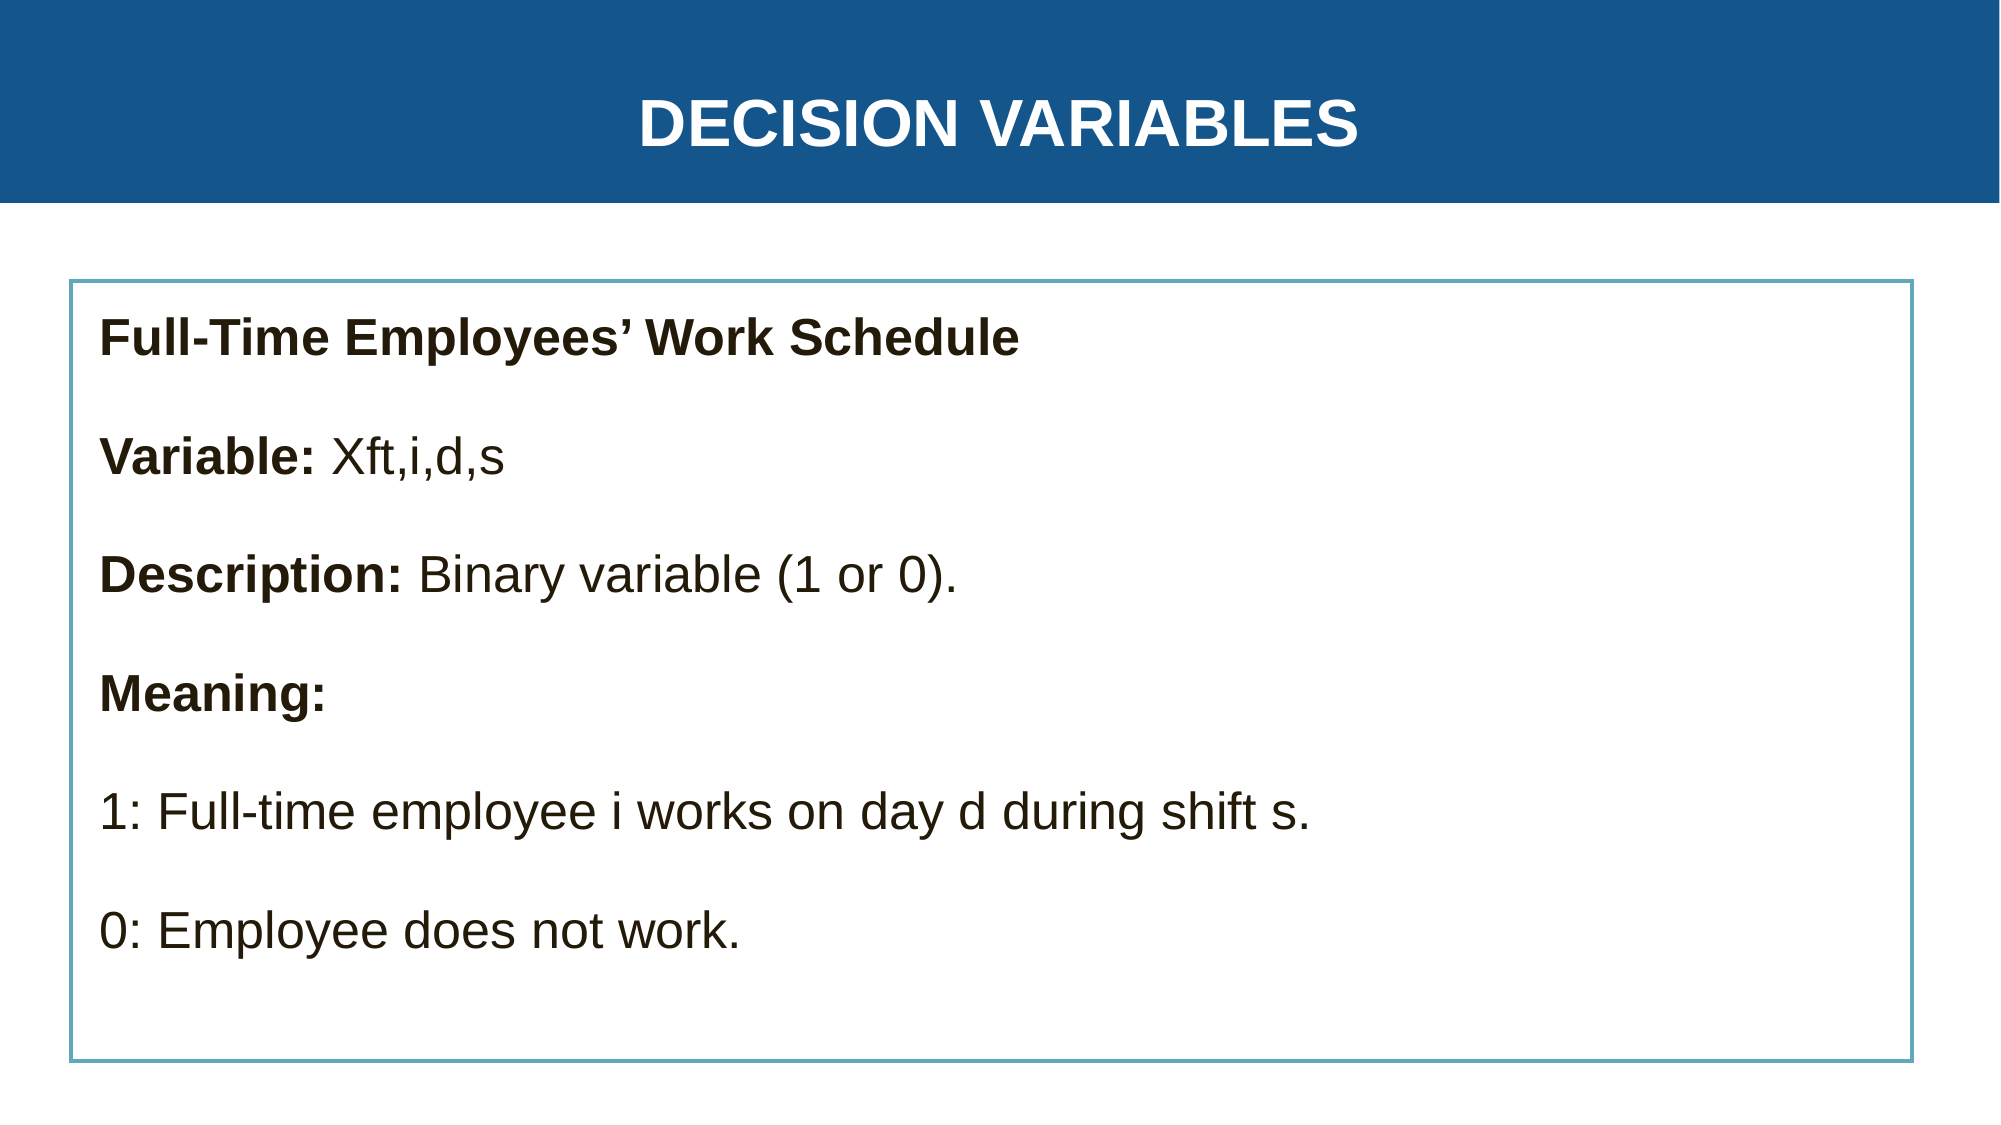

DECISION VARIABLES

Full-Time Employees’ Work Schedule
Variable: Xft,i,d,s
​Description: Binary variable (1 or 0).
Meaning:
1: Full-time employee i works on day d during shift s.
0: Employee does not work.